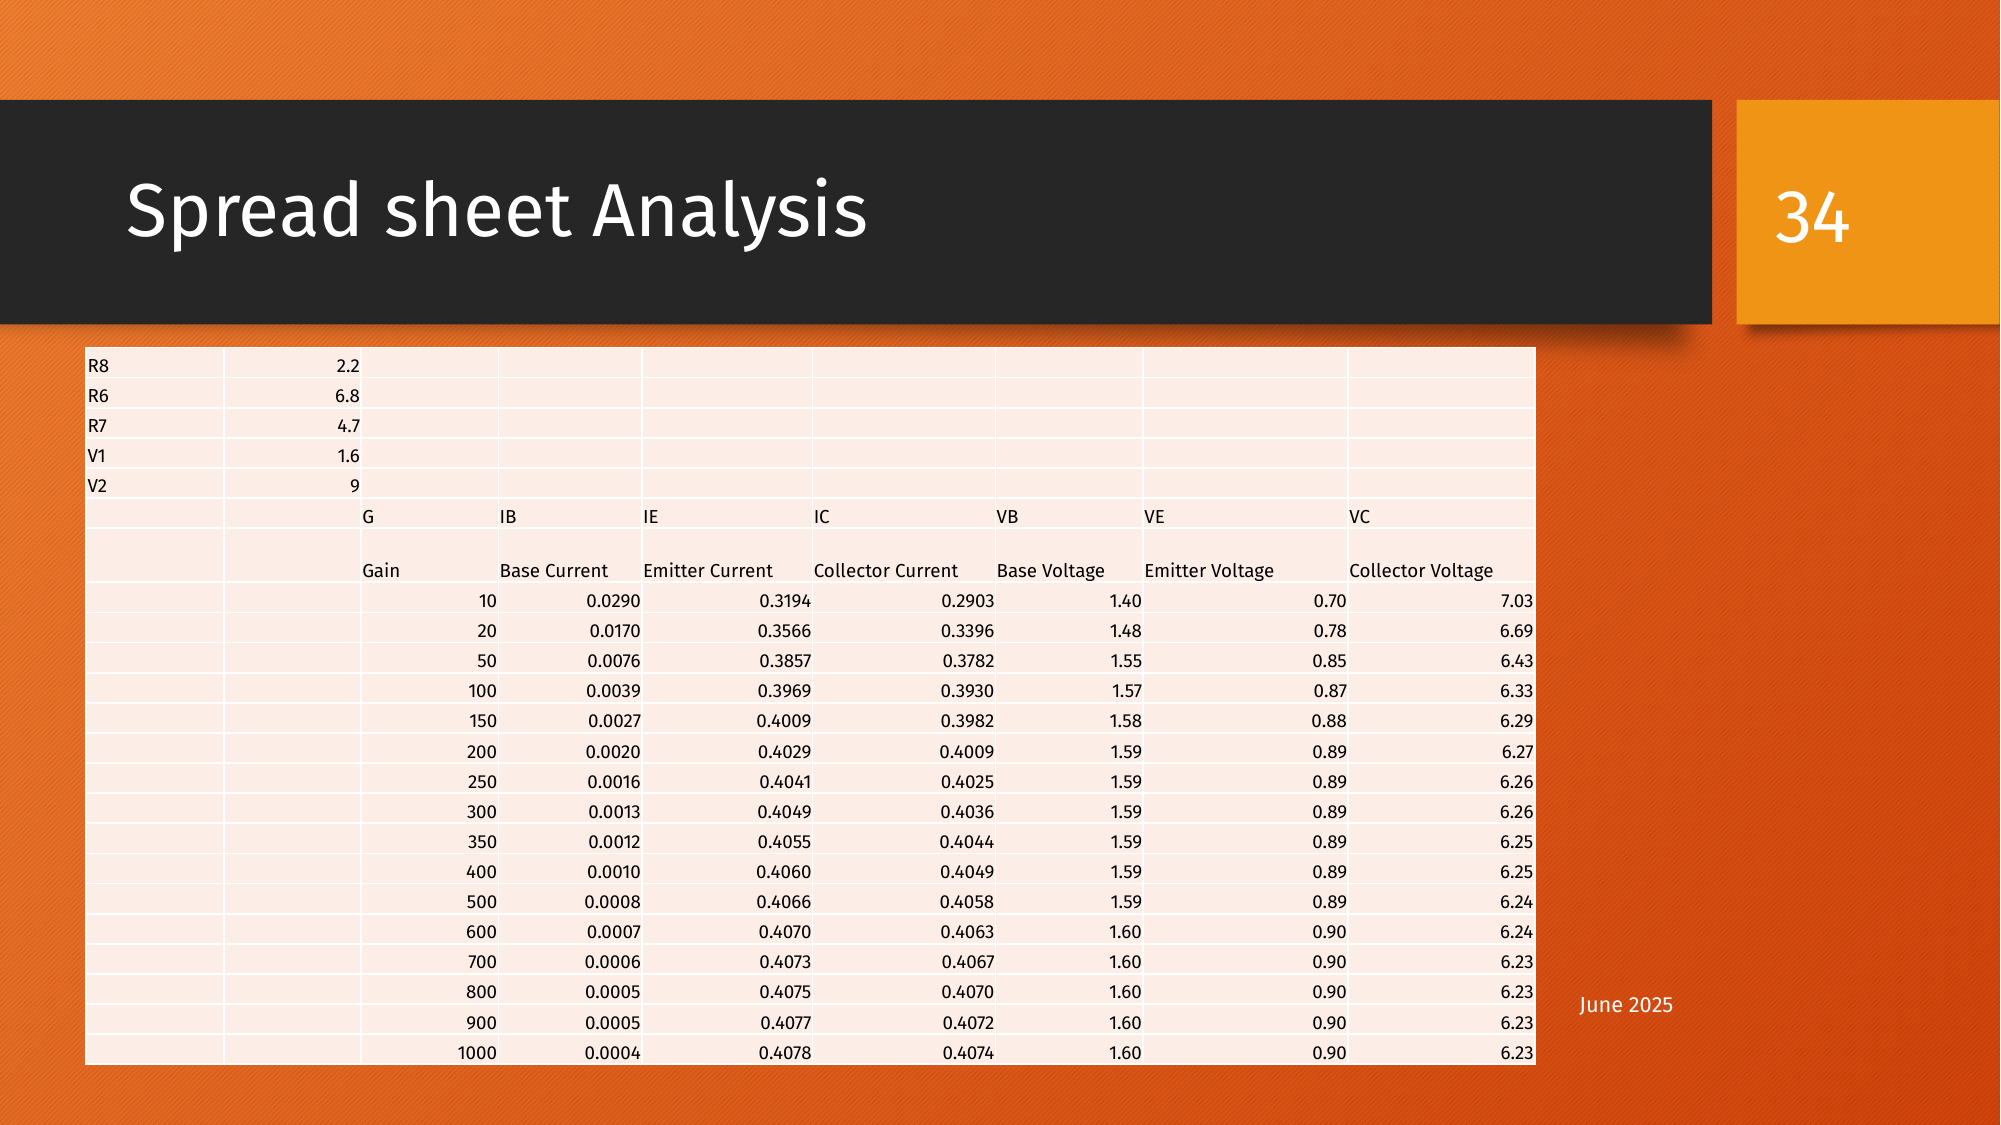

34
# Spread sheet Analysis
| R8 | 2.2 |  |  |  |  |  |  |  |
| --- | --- | --- | --- | --- | --- | --- | --- | --- |
| R6 | 6.8 |  |  |  |  |  |  |  |
| R7 | 4.7 |  |  |  |  |  |  |  |
| V1 | 1.6 |  |  |  |  |  |  |  |
| V2 | 9 |  |  |  |  |  |  |  |
|  |  | G | IB | IE | IC | VB | VE | VC |
|  |  | Gain | Base Current | Emitter Current | Collector Current | Base Voltage | Emitter Voltage | Collector Voltage |
|  |  | 10 | 0.0290 | 0.3194 | 0.2903 | 1.40 | 0.70 | 7.03 |
|  |  | 20 | 0.0170 | 0.3566 | 0.3396 | 1.48 | 0.78 | 6.69 |
|  |  | 50 | 0.0076 | 0.3857 | 0.3782 | 1.55 | 0.85 | 6.43 |
|  |  | 100 | 0.0039 | 0.3969 | 0.3930 | 1.57 | 0.87 | 6.33 |
|  |  | 150 | 0.0027 | 0.4009 | 0.3982 | 1.58 | 0.88 | 6.29 |
|  |  | 200 | 0.0020 | 0.4029 | 0.4009 | 1.59 | 0.89 | 6.27 |
|  |  | 250 | 0.0016 | 0.4041 | 0.4025 | 1.59 | 0.89 | 6.26 |
|  |  | 300 | 0.0013 | 0.4049 | 0.4036 | 1.59 | 0.89 | 6.26 |
|  |  | 350 | 0.0012 | 0.4055 | 0.4044 | 1.59 | 0.89 | 6.25 |
|  |  | 400 | 0.0010 | 0.4060 | 0.4049 | 1.59 | 0.89 | 6.25 |
|  |  | 500 | 0.0008 | 0.4066 | 0.4058 | 1.59 | 0.89 | 6.24 |
|  |  | 600 | 0.0007 | 0.4070 | 0.4063 | 1.60 | 0.90 | 6.24 |
|  |  | 700 | 0.0006 | 0.4073 | 0.4067 | 1.60 | 0.90 | 6.23 |
|  |  | 800 | 0.0005 | 0.4075 | 0.4070 | 1.60 | 0.90 | 6.23 |
|  |  | 900 | 0.0005 | 0.4077 | 0.4072 | 1.60 | 0.90 | 6.23 |
|  |  | 1000 | 0.0004 | 0.4078 | 0.4074 | 1.60 | 0.90 | 6.23 |
June 2025